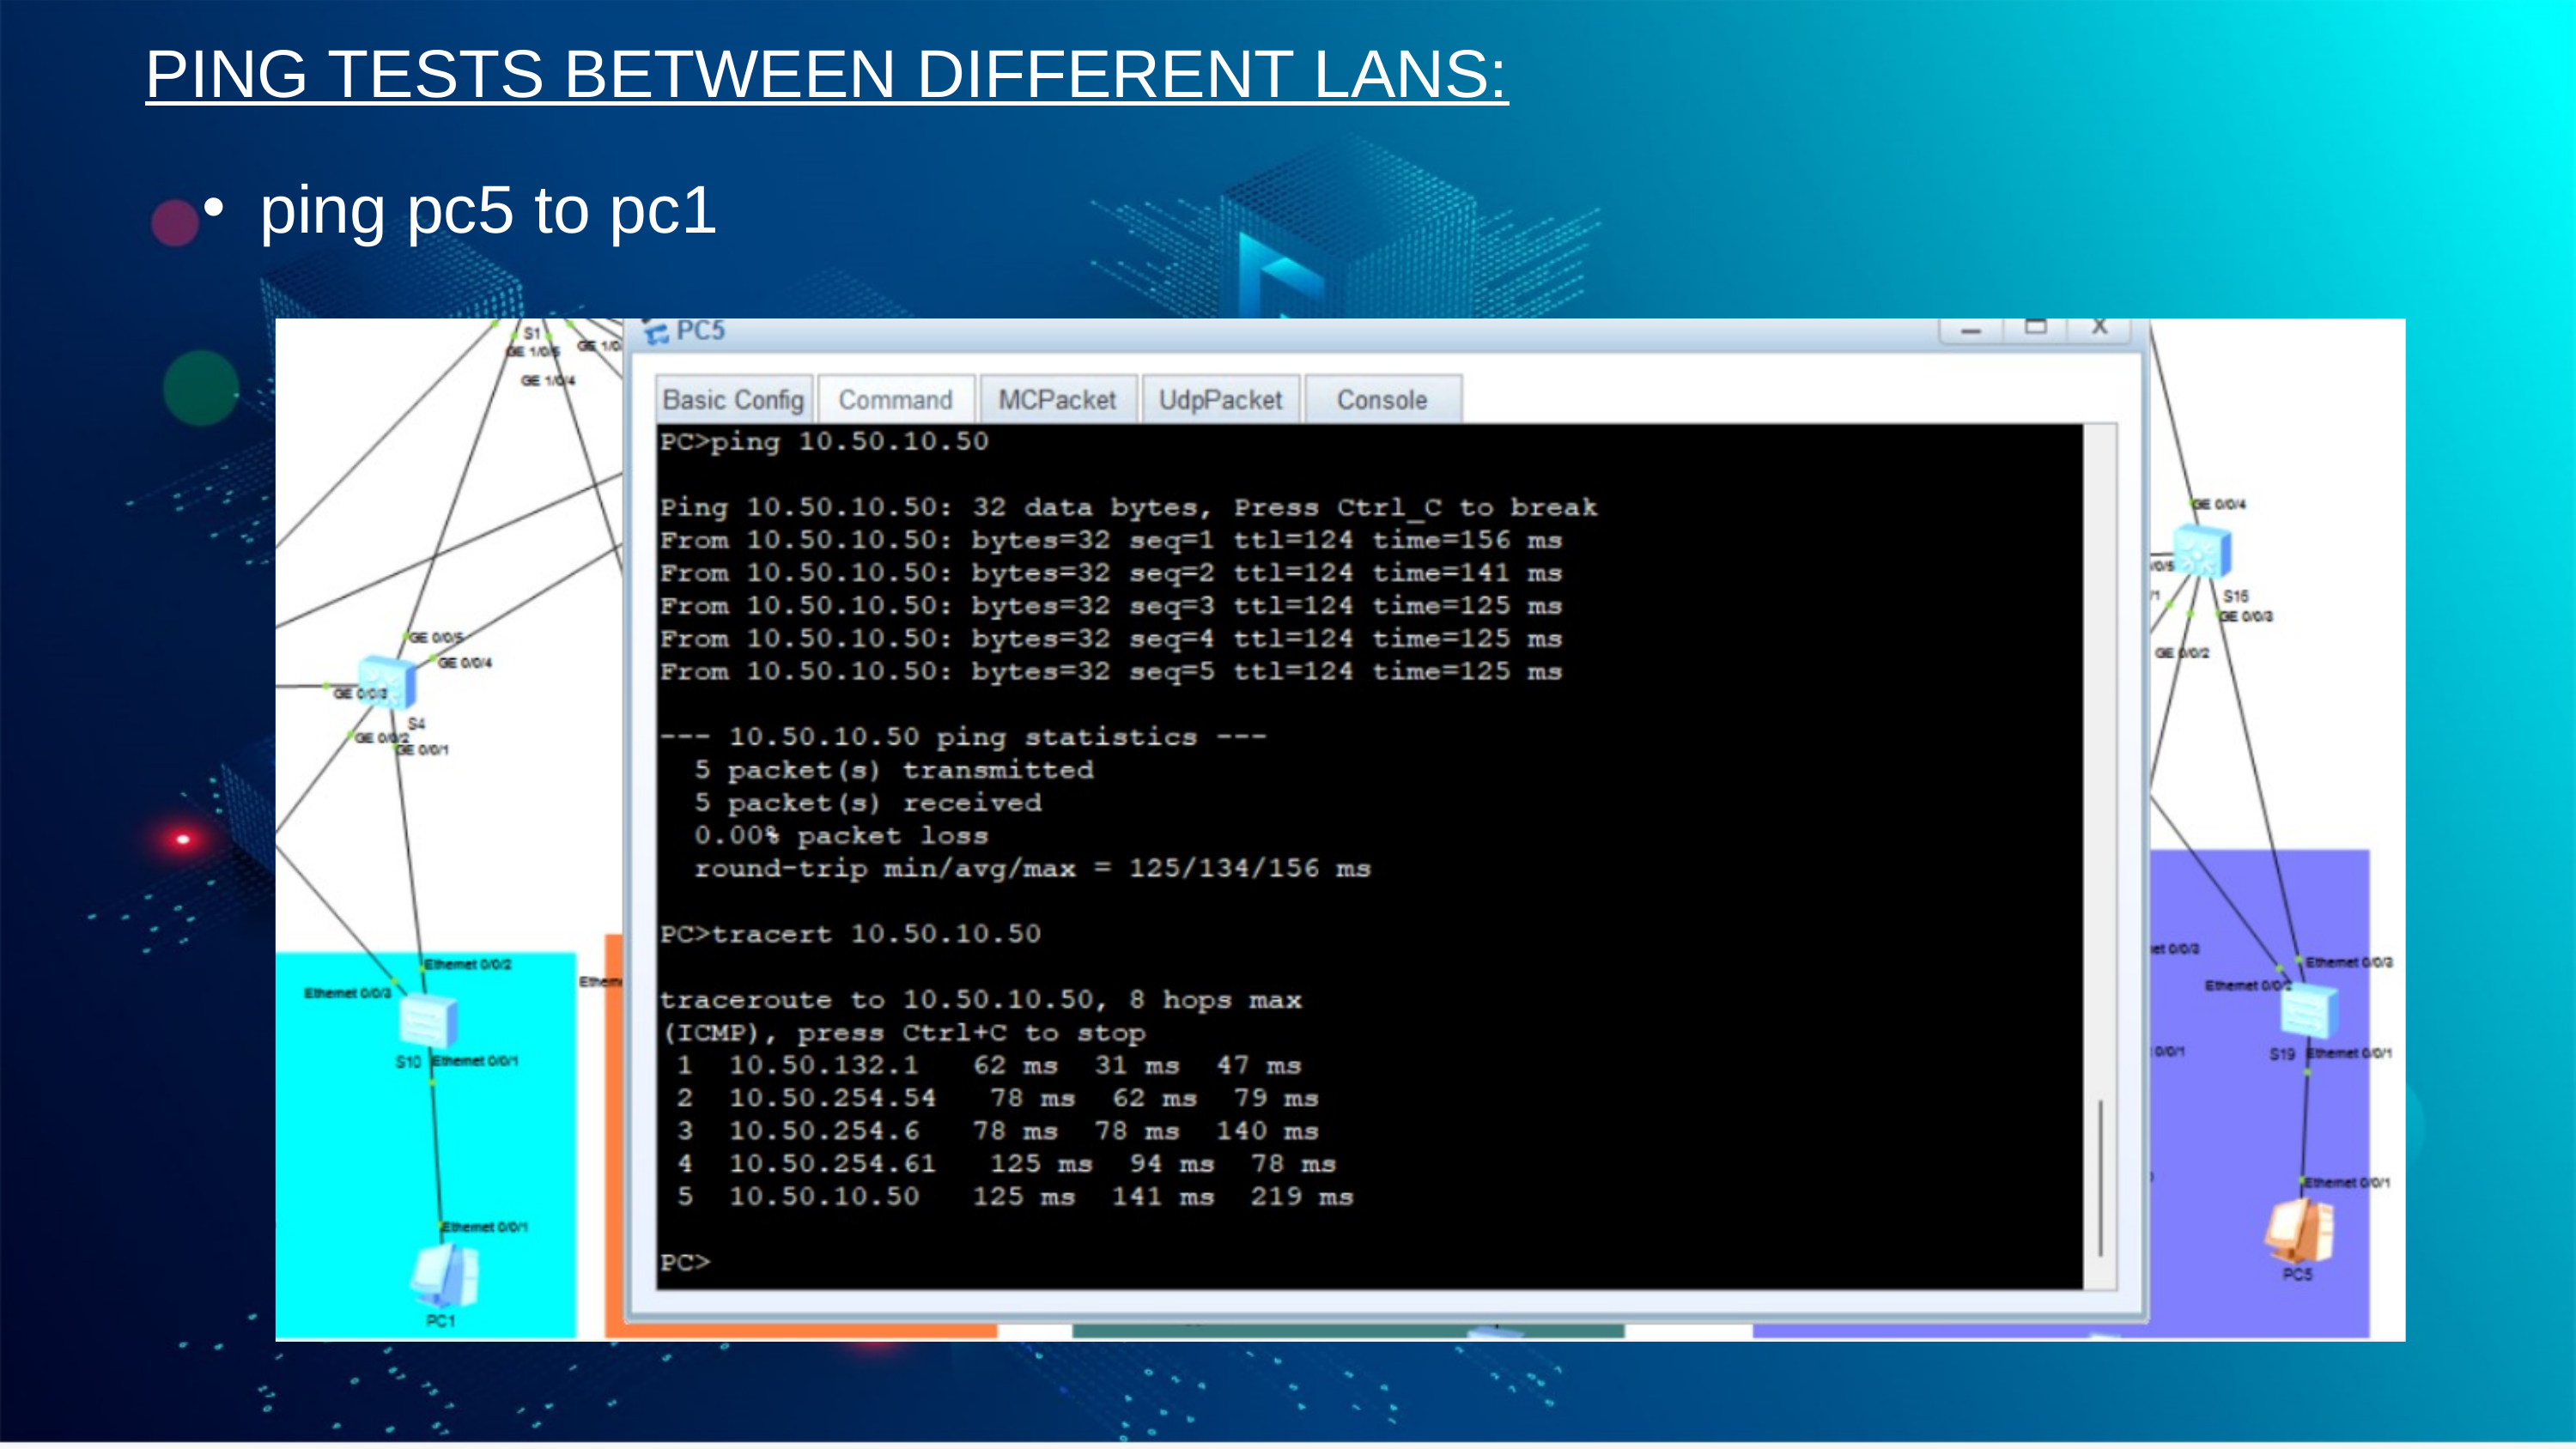

PING TESTS BETWEEN DIFFERENT LANS:

ping pc5 to pc1